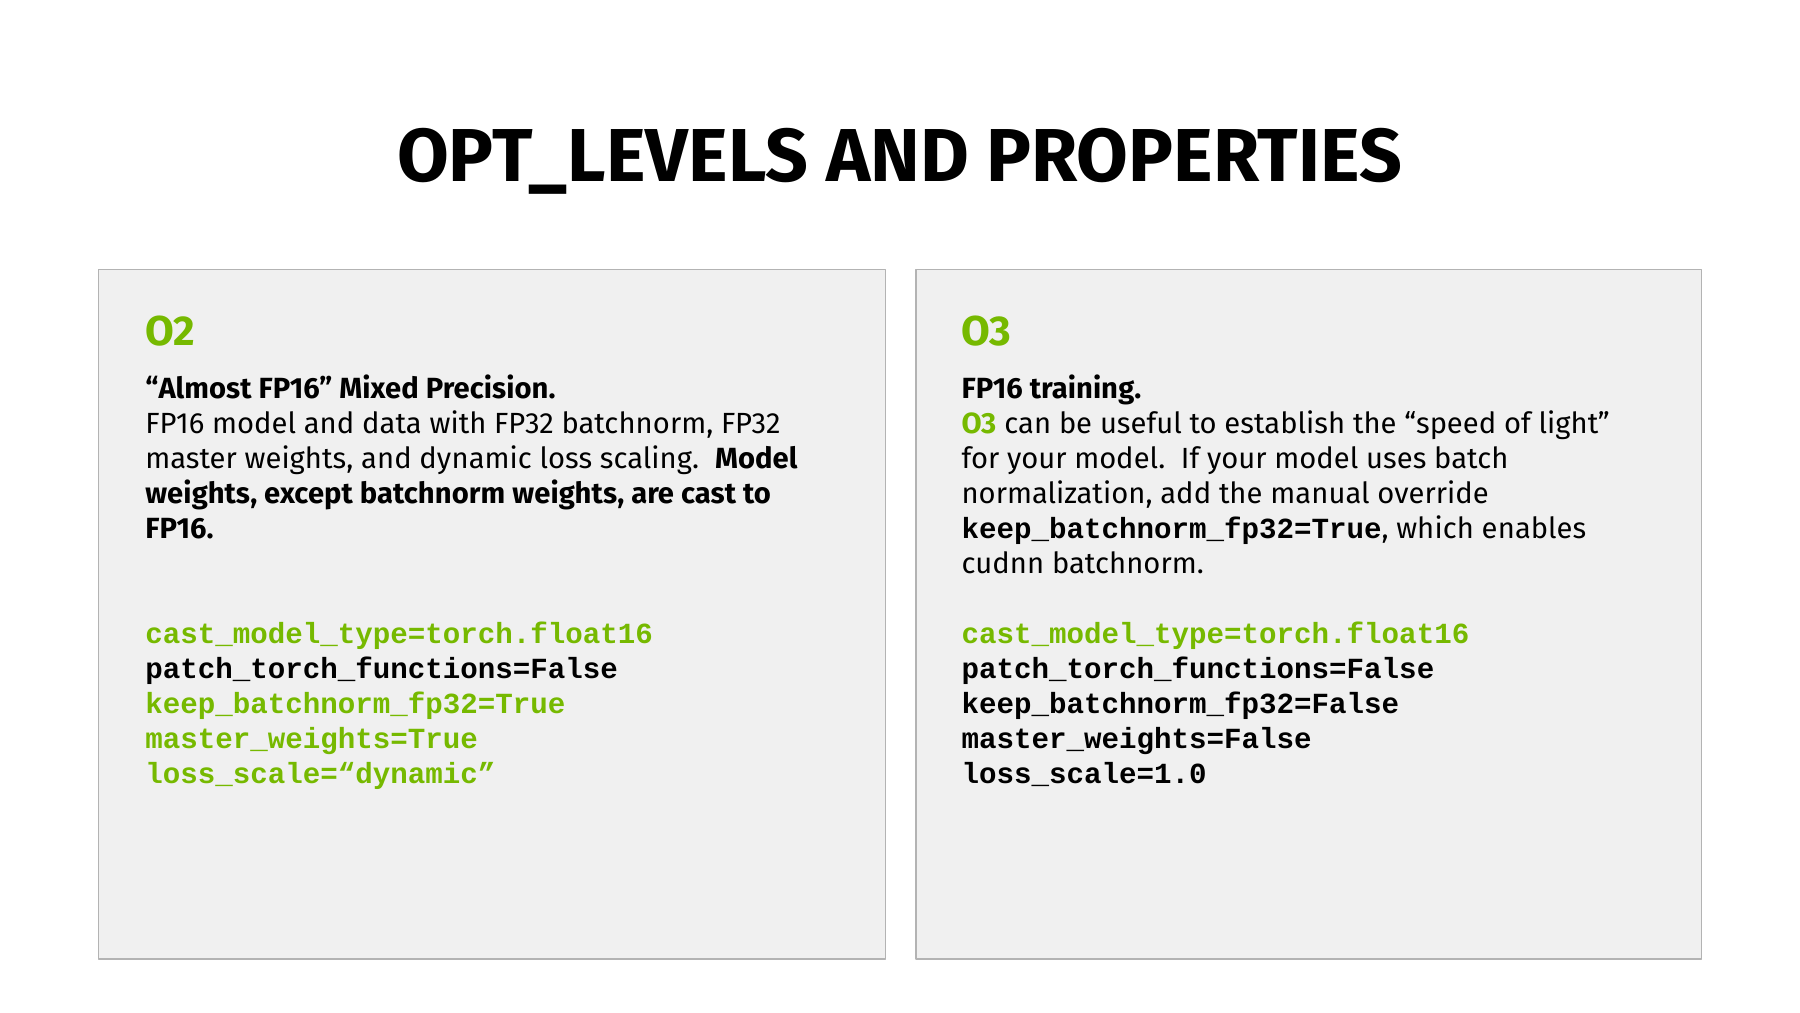

# Opt_levels and properties

o2
O3
“Almost FP16” Mixed Precision.
FP16 model and data with FP32 batchnorm, FP32 master weights, and dynamic loss scaling.  Model weights, except batchnorm weights, are cast to FP16.

cast_model_type=torch.float16
patch_torch_functions=False
keep_batchnorm_fp32=True
master_weights=True
loss_scale=“dynamic”
FP16 training.
O3 can be useful to establish the “speed of light” for your model.  If your model uses batch normalization, add the manual override keep_batchnorm_fp32=True, which enables cudnn batchnorm.
cast_model_type=torch.float16
patch_torch_functions=False
keep_batchnorm_fp32=False
master_weights=False
loss_scale=1.0